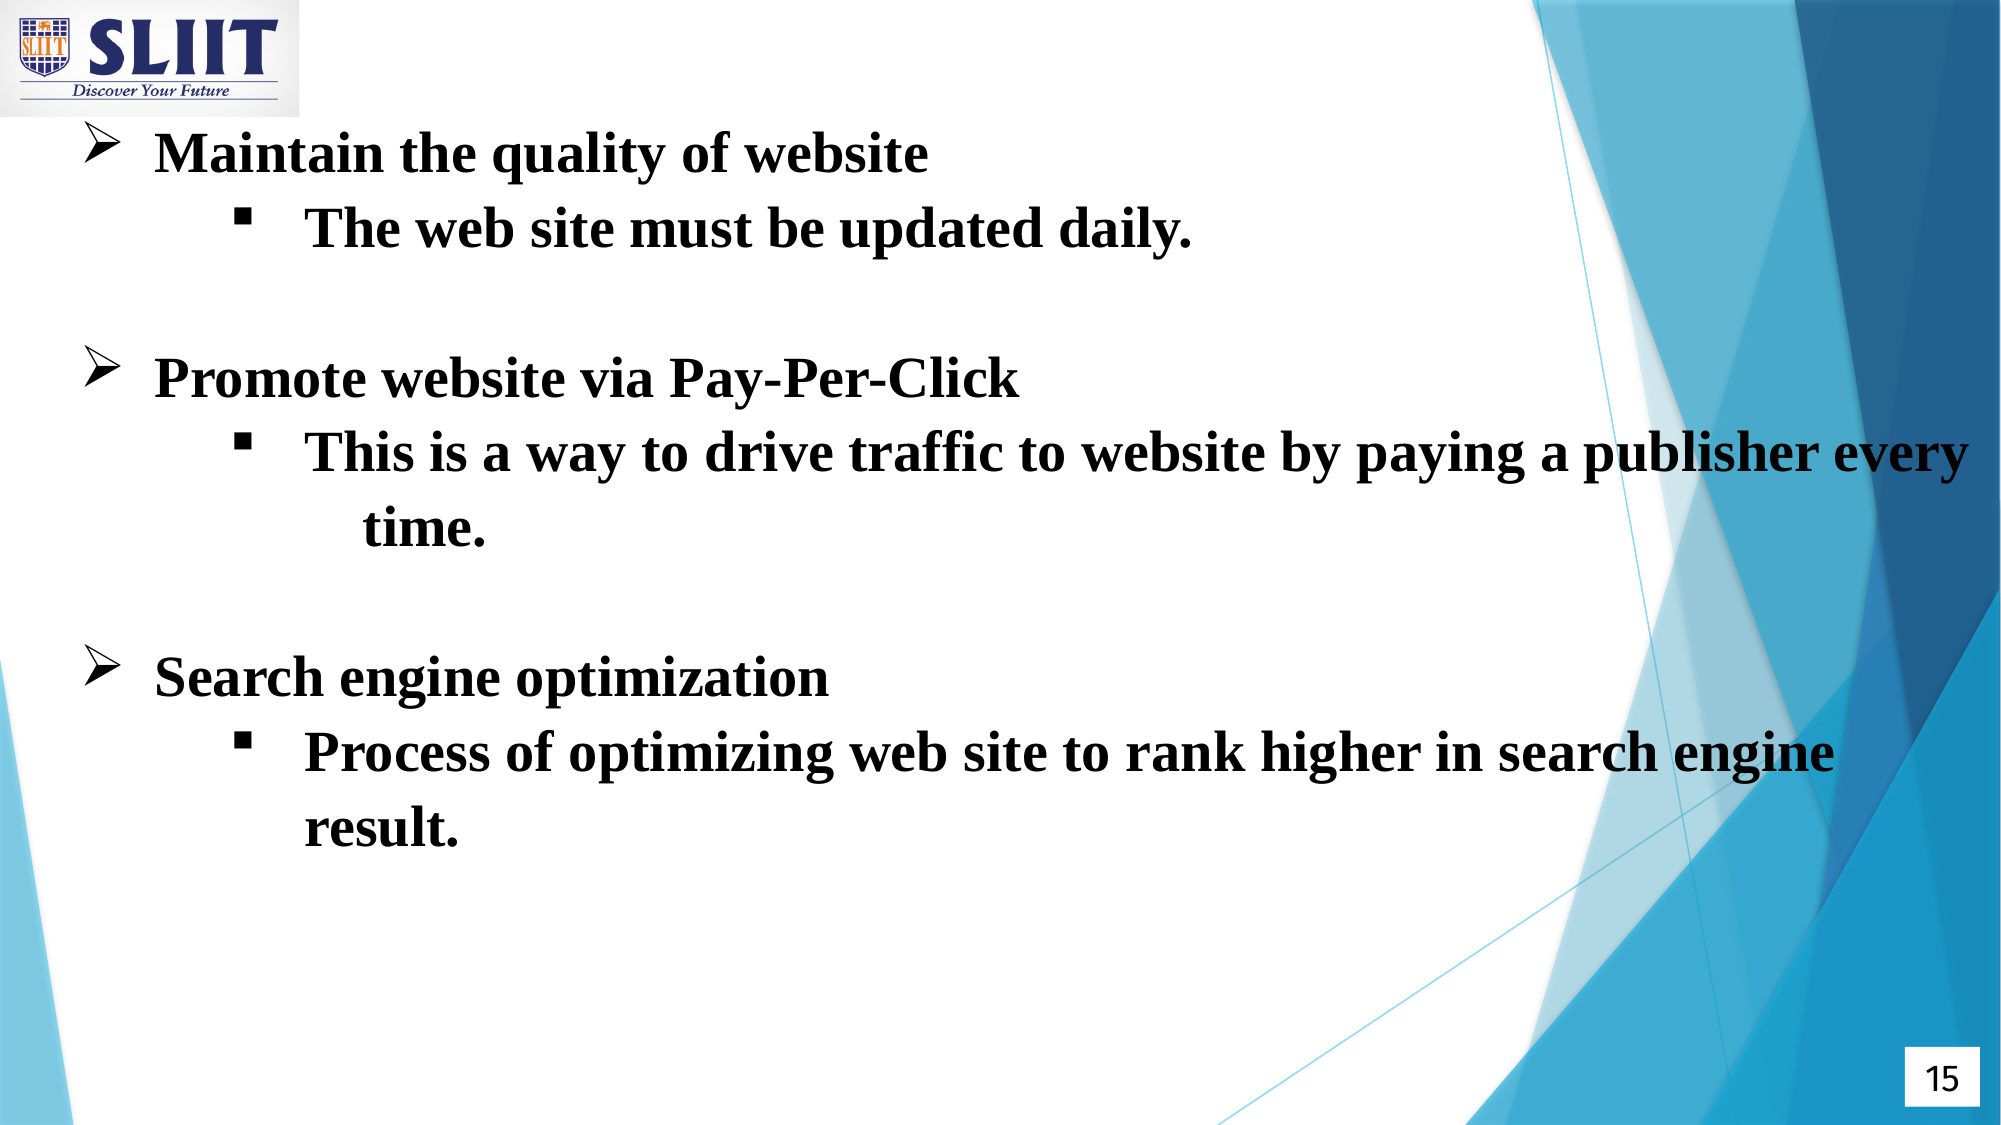

Promote website via Pay-Per-Click
This is a way to drive traffic to website by paying a publisher every      time.

Search engine optimization
Process of optimizing web site to rank higher in search engine result.

Maintain the quality of website
The web site must be updated daily.
15